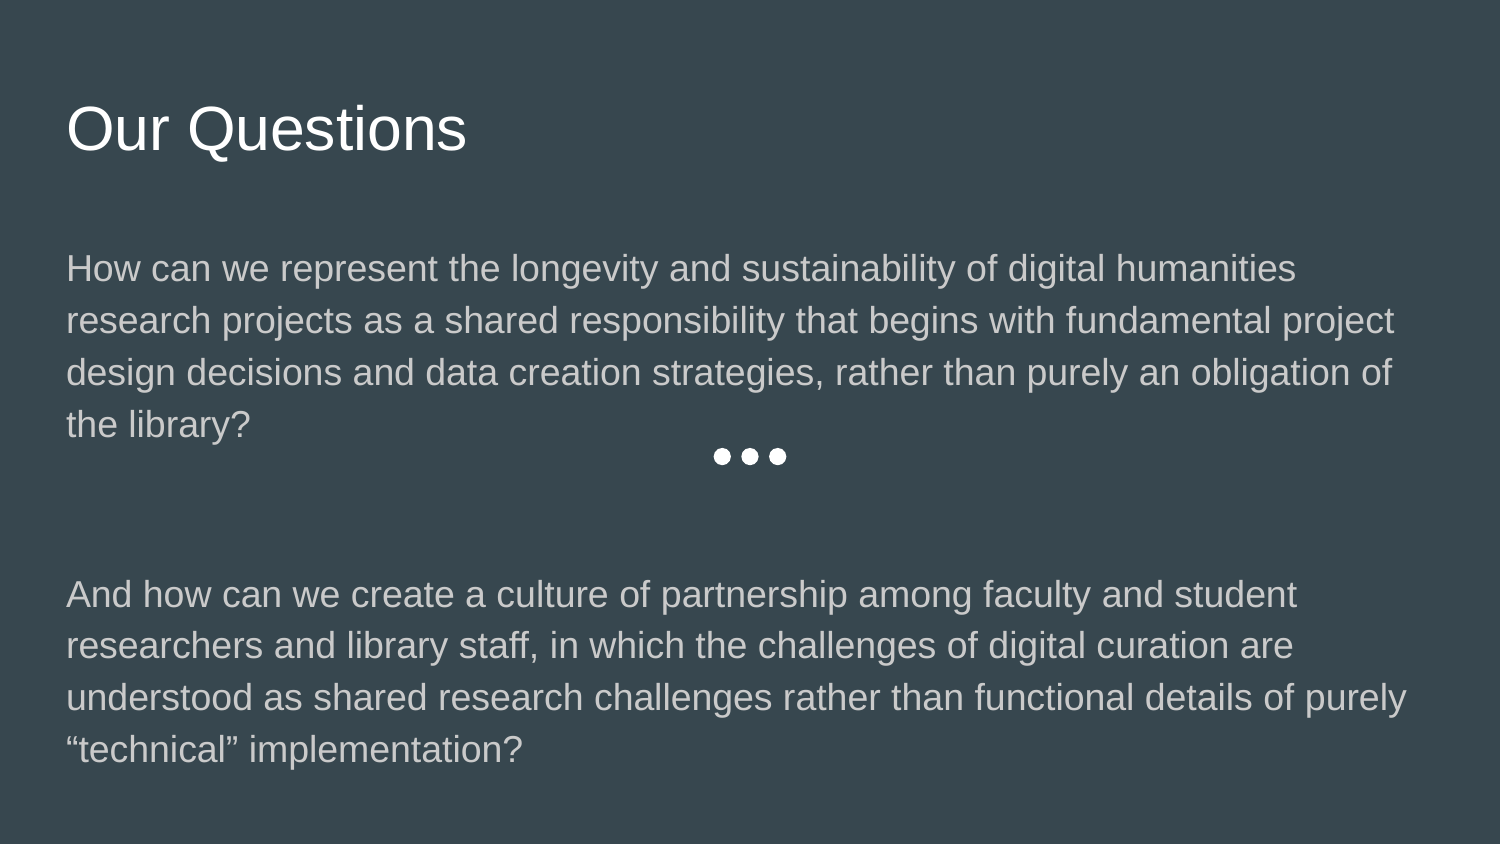

# Our Questions
How can we represent the longevity and sustainability of digital humanities research projects as a shared responsibility that begins with fundamental project design decisions and data creation strategies, rather than purely an obligation of the library?

And how can we create a culture of partnership among faculty and student researchers and library staff, in which the challenges of digital curation are understood as shared research challenges rather than functional details of purely “technical” implementation?